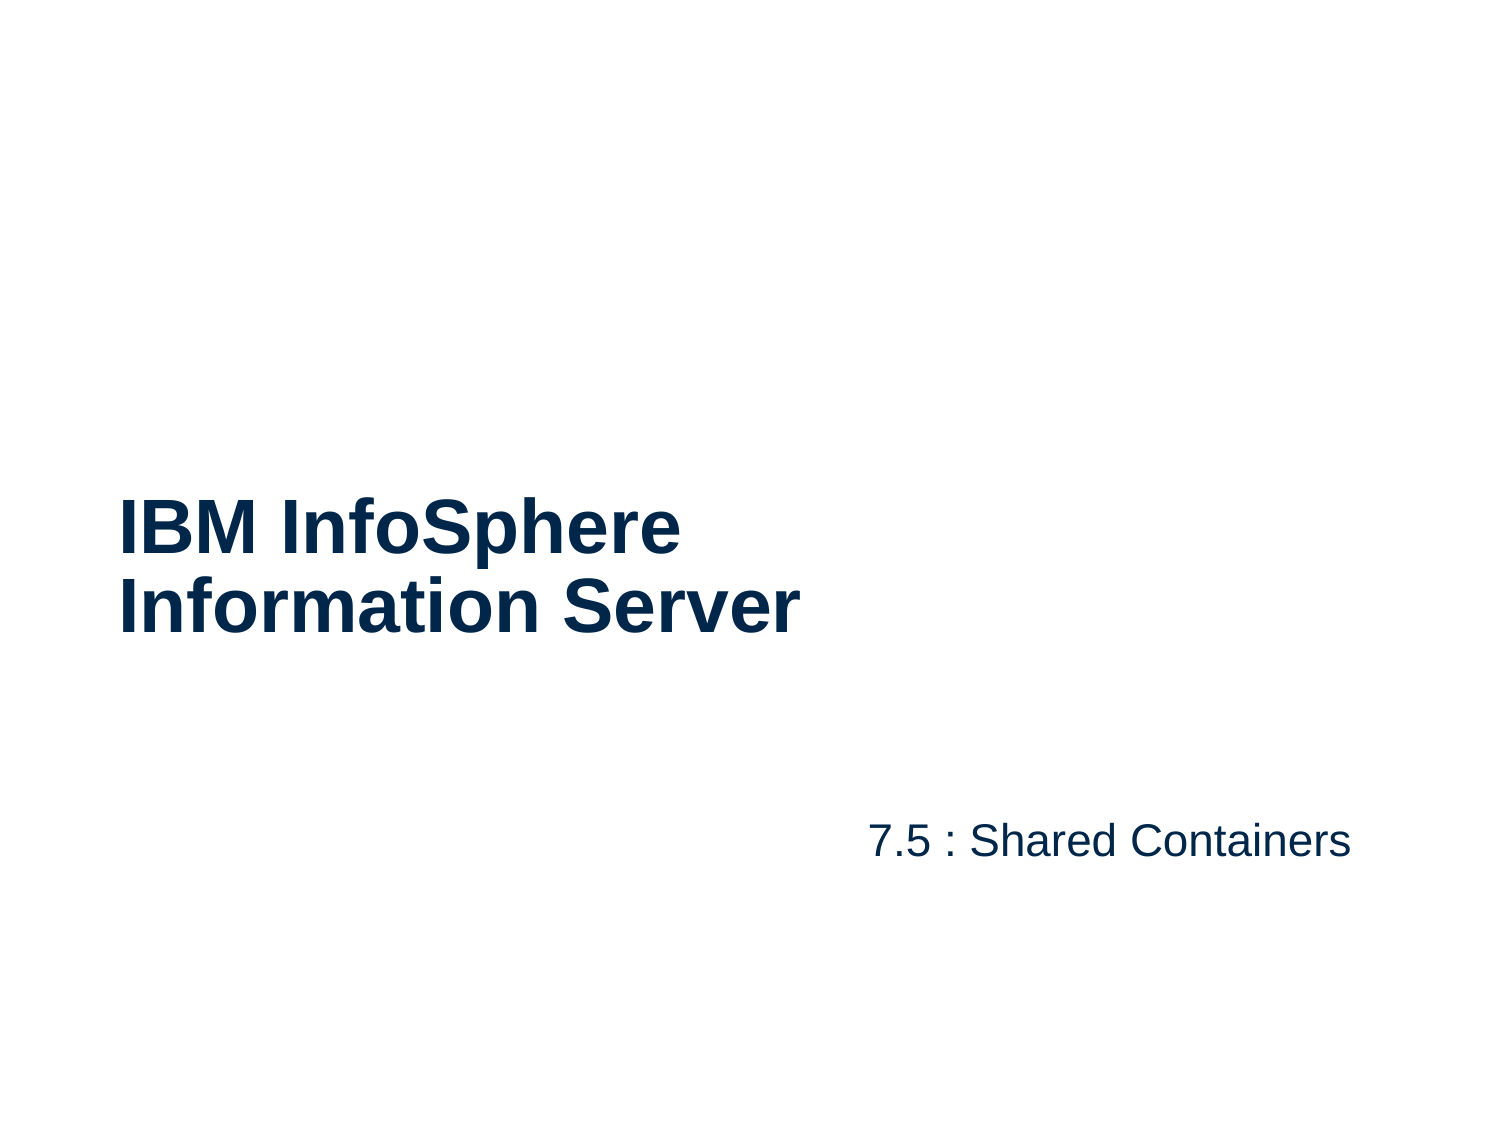

# IBM InfoSphere Information Server
 7.5 : Shared Containers